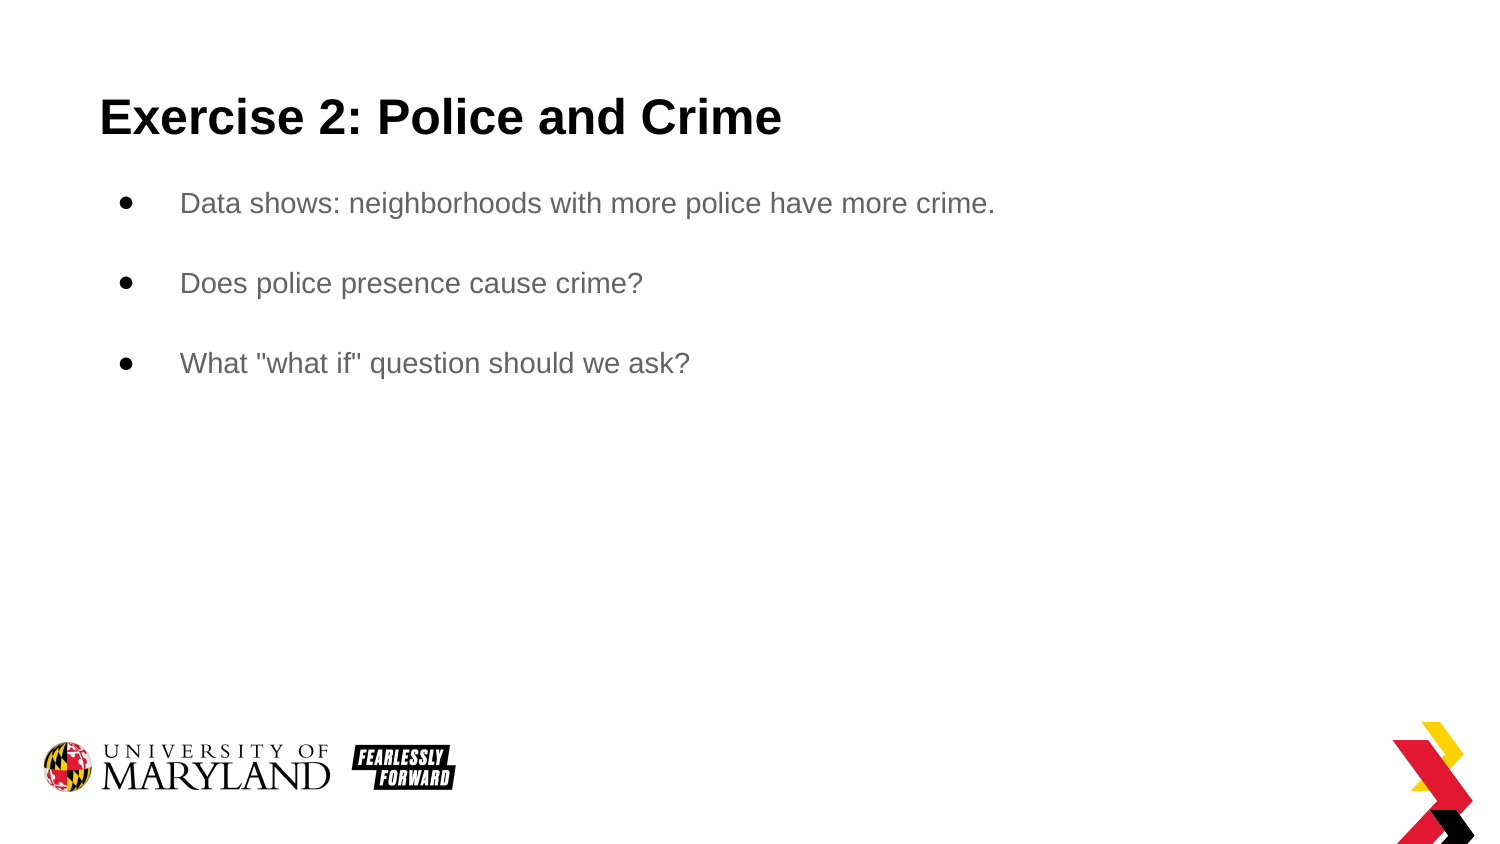

# Exercise 2: Police and Crime
Data shows: neighborhoods with more police have more crime.

Does police presence cause crime?

What "what if" question should we ask?